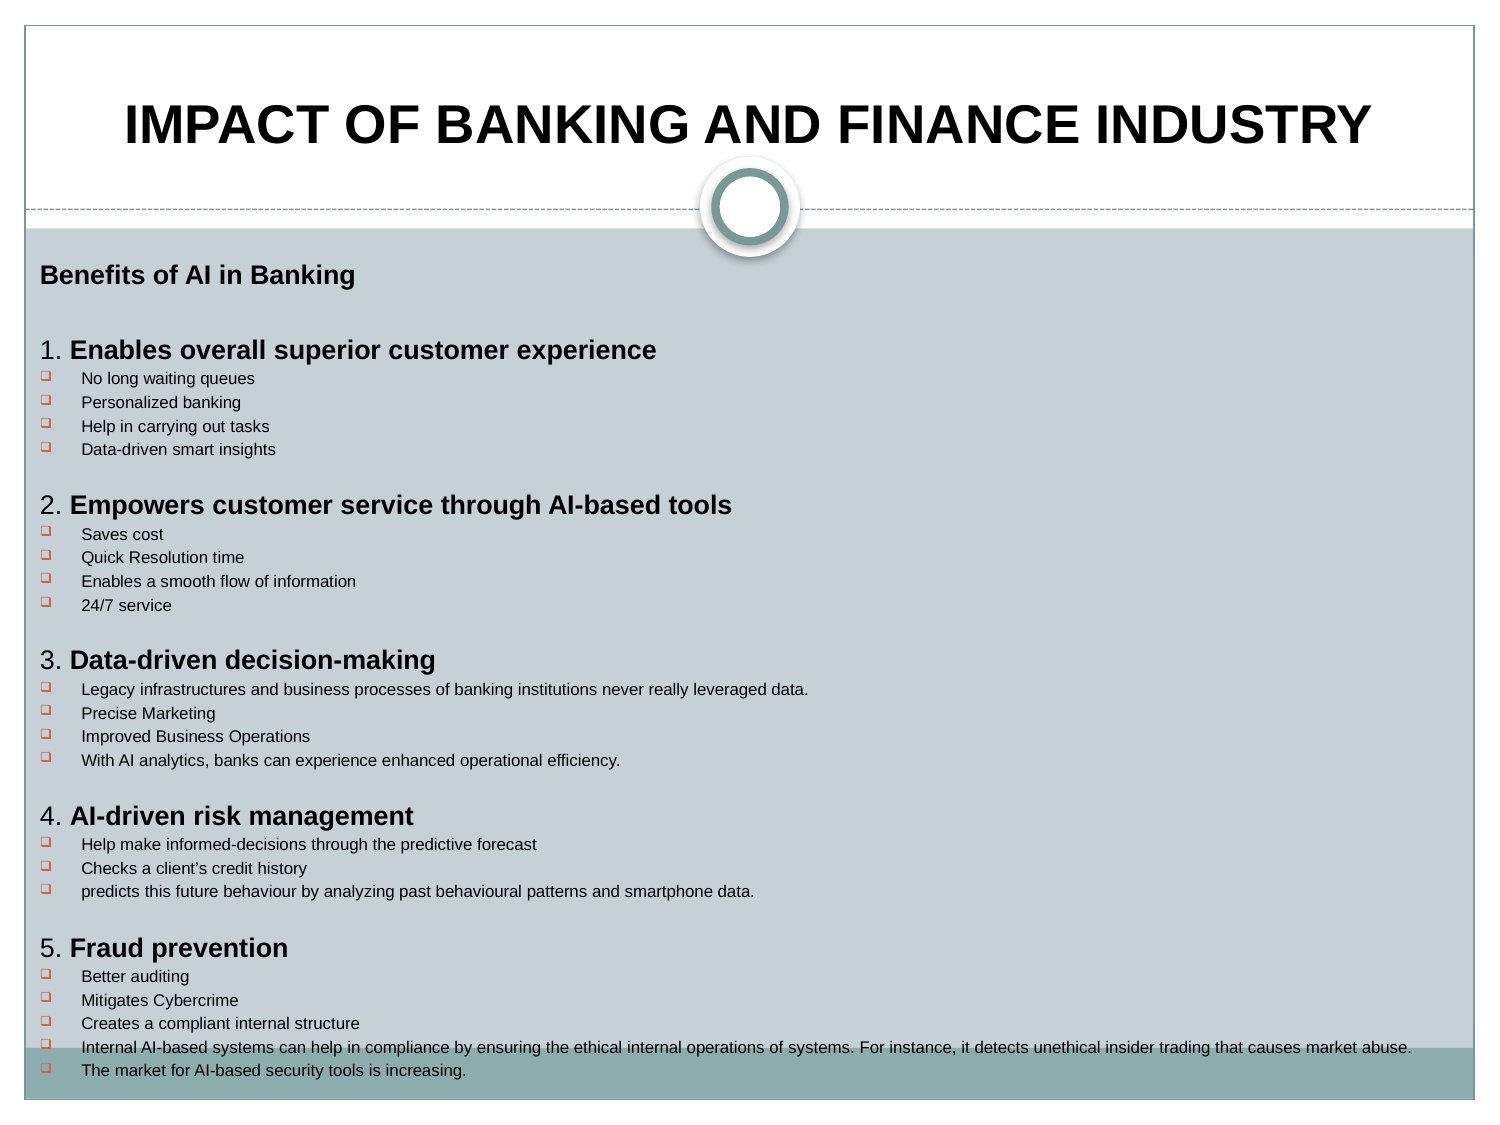

# IMPACT OF BANKING AND FINANCE INDUSTRY
Benefits of AI in Banking

1. Enables overall superior customer experience
No long waiting queues
Personalized banking
Help in carrying out tasks
Data-driven smart insights

2. Empowers customer service through AI-based tools
Saves cost
Quick Resolution time
Enables a smooth flow of information
24/7 service

3. Data-driven decision-making
Legacy infrastructures and business processes of banking institutions never really leveraged data.
Precise Marketing
Improved Business Operations
With AI analytics, banks can experience enhanced operational efficiency.

4. AI-driven risk management
Help make informed-decisions through the predictive forecast
Checks a client’s credit history
predicts this future behaviour by analyzing past behavioural patterns and smartphone data.

5. Fraud prevention
Better auditing
Mitigates Cybercrime
Creates a compliant internal structure
Internal AI-based systems can help in compliance by ensuring the ethical internal operations of systems. For instance, it detects unethical insider trading that causes market abuse.
The market for AI-based security tools is increasing.